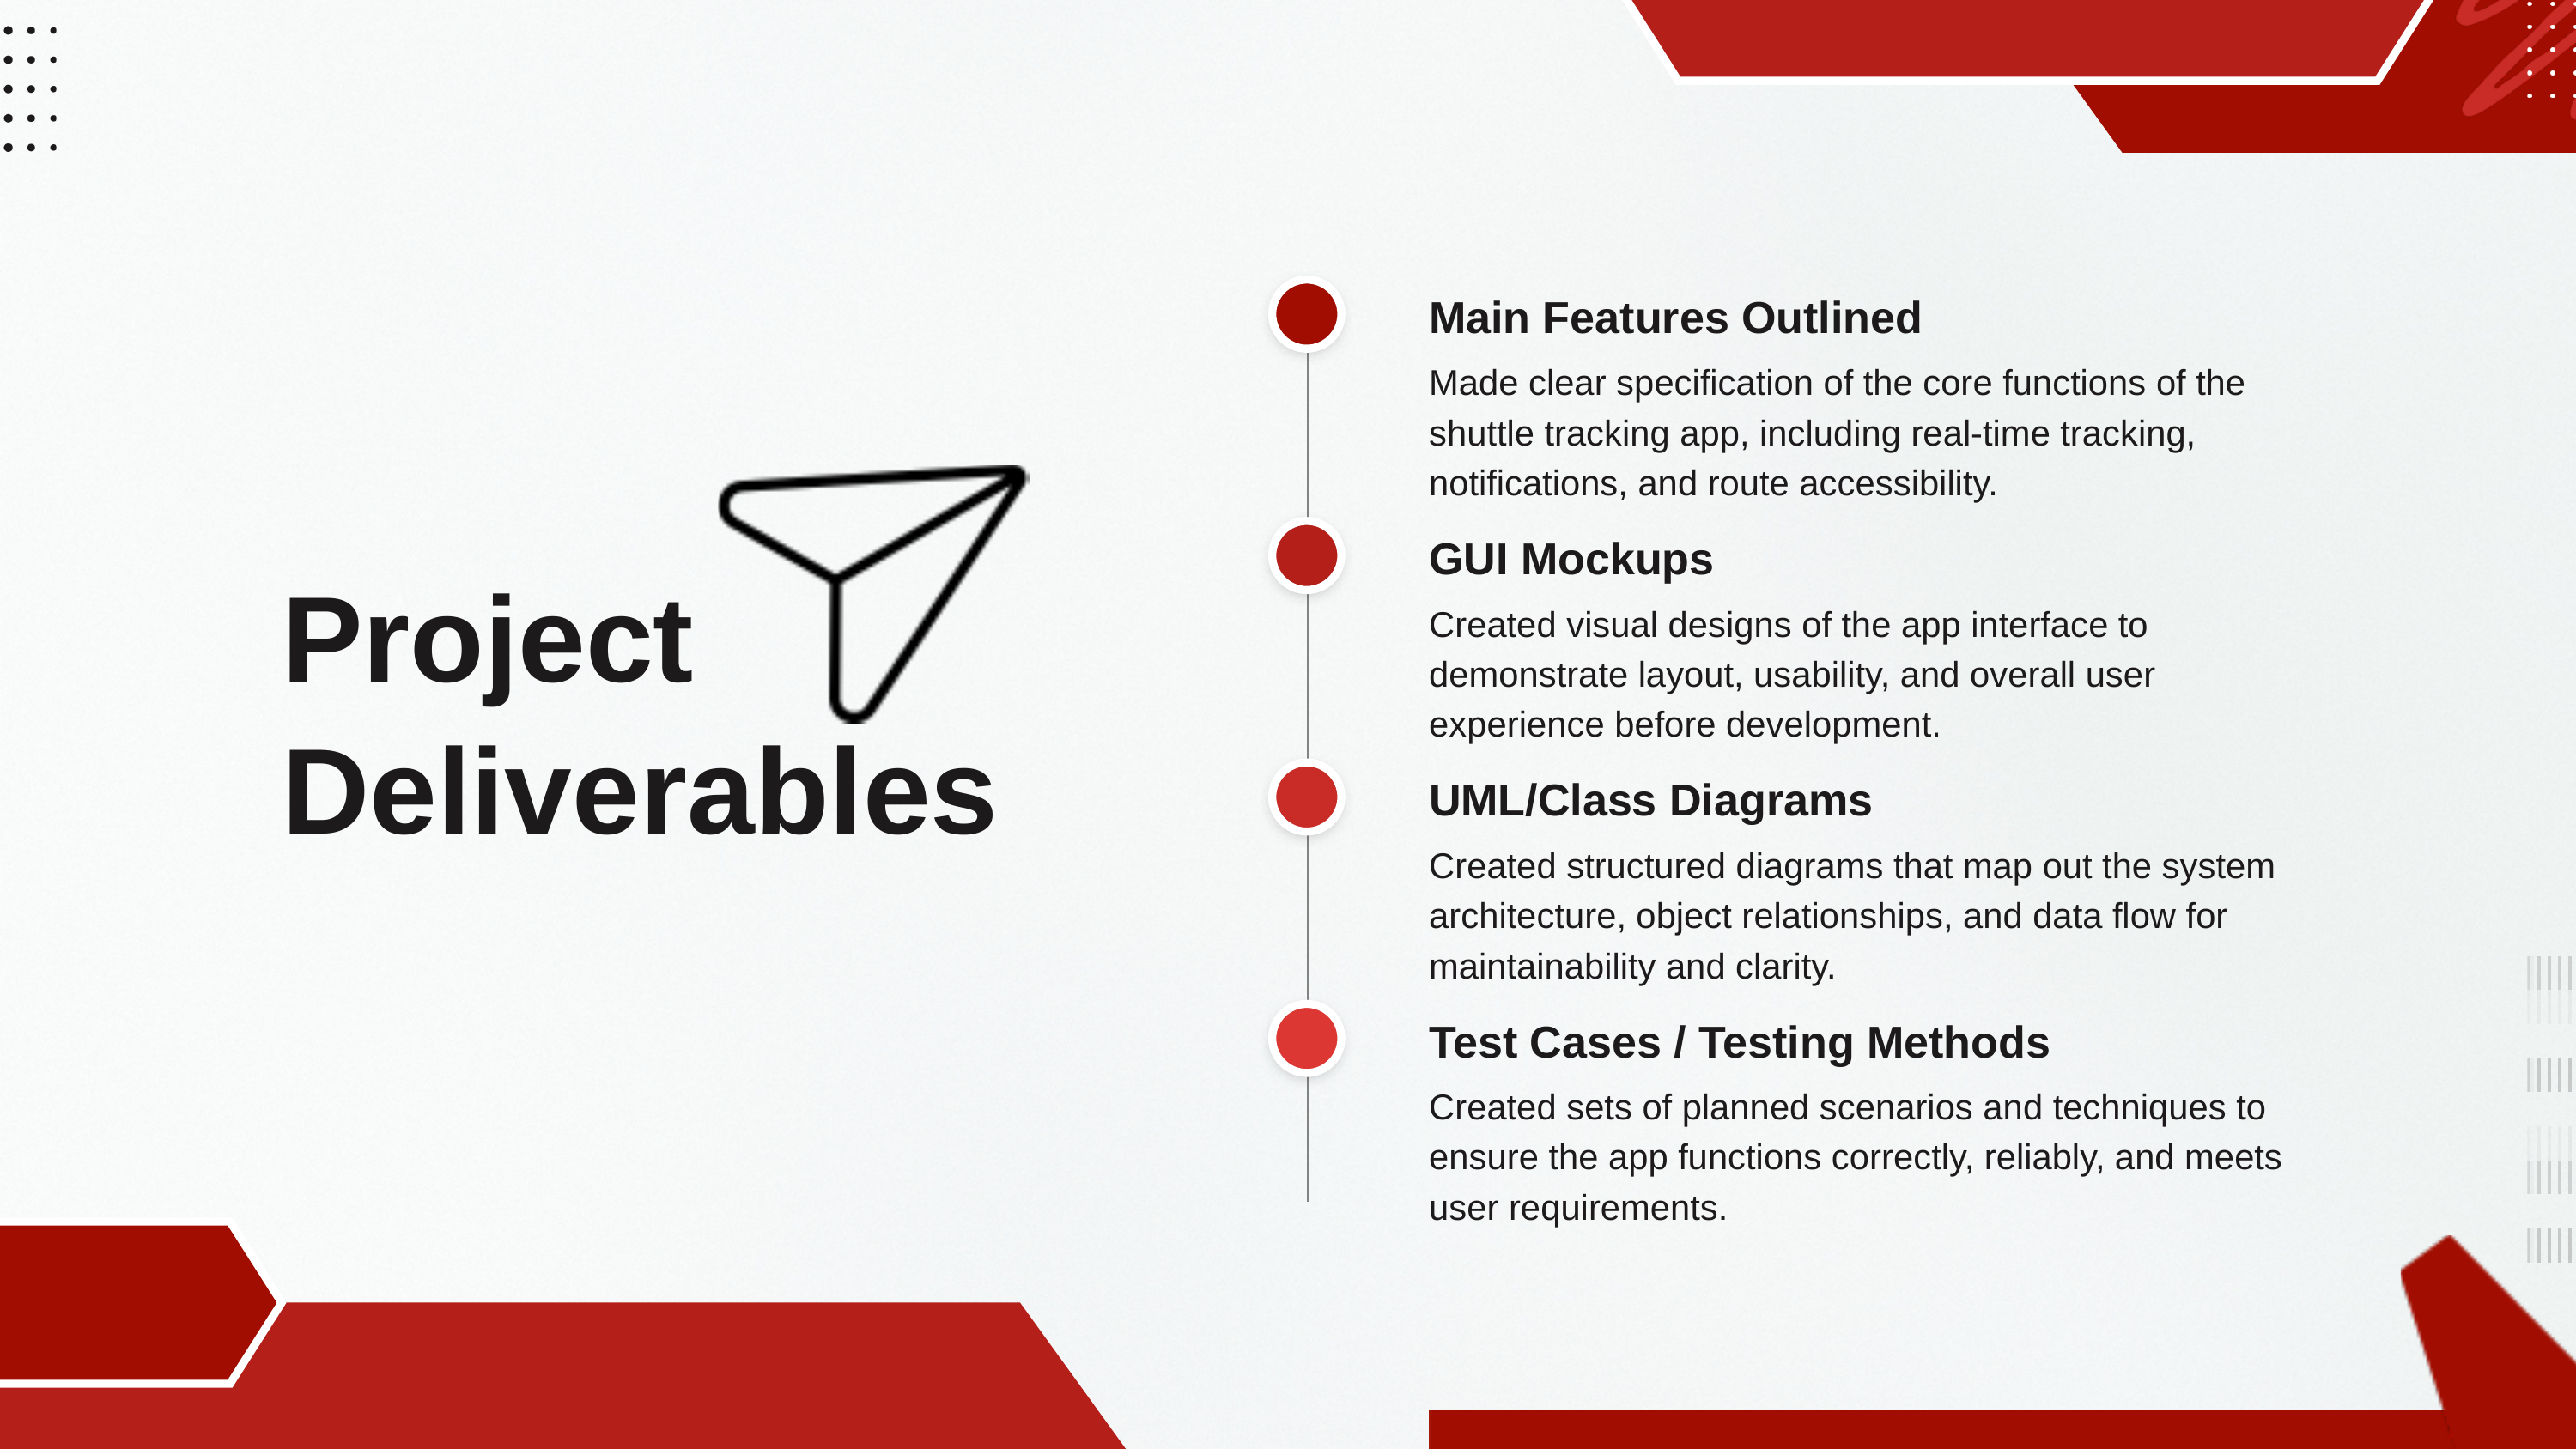

Main Features Outlined
Made clear specification of the core functions of the shuttle tracking app, including real-time tracking, notifications, and route accessibility.

GUI Mockups
Project Deliverables
Created visual designs of the app interface to demonstrate layout, usability, and overall user experience before development.

UML/Class Diagrams
Created structured diagrams that map out the system architecture, object relationships, and data flow for maintainability and clarity.

Test Cases / Testing Methods

Created sets of planned scenarios and techniques to ensure the app functions correctly, reliably, and meets user requirements.